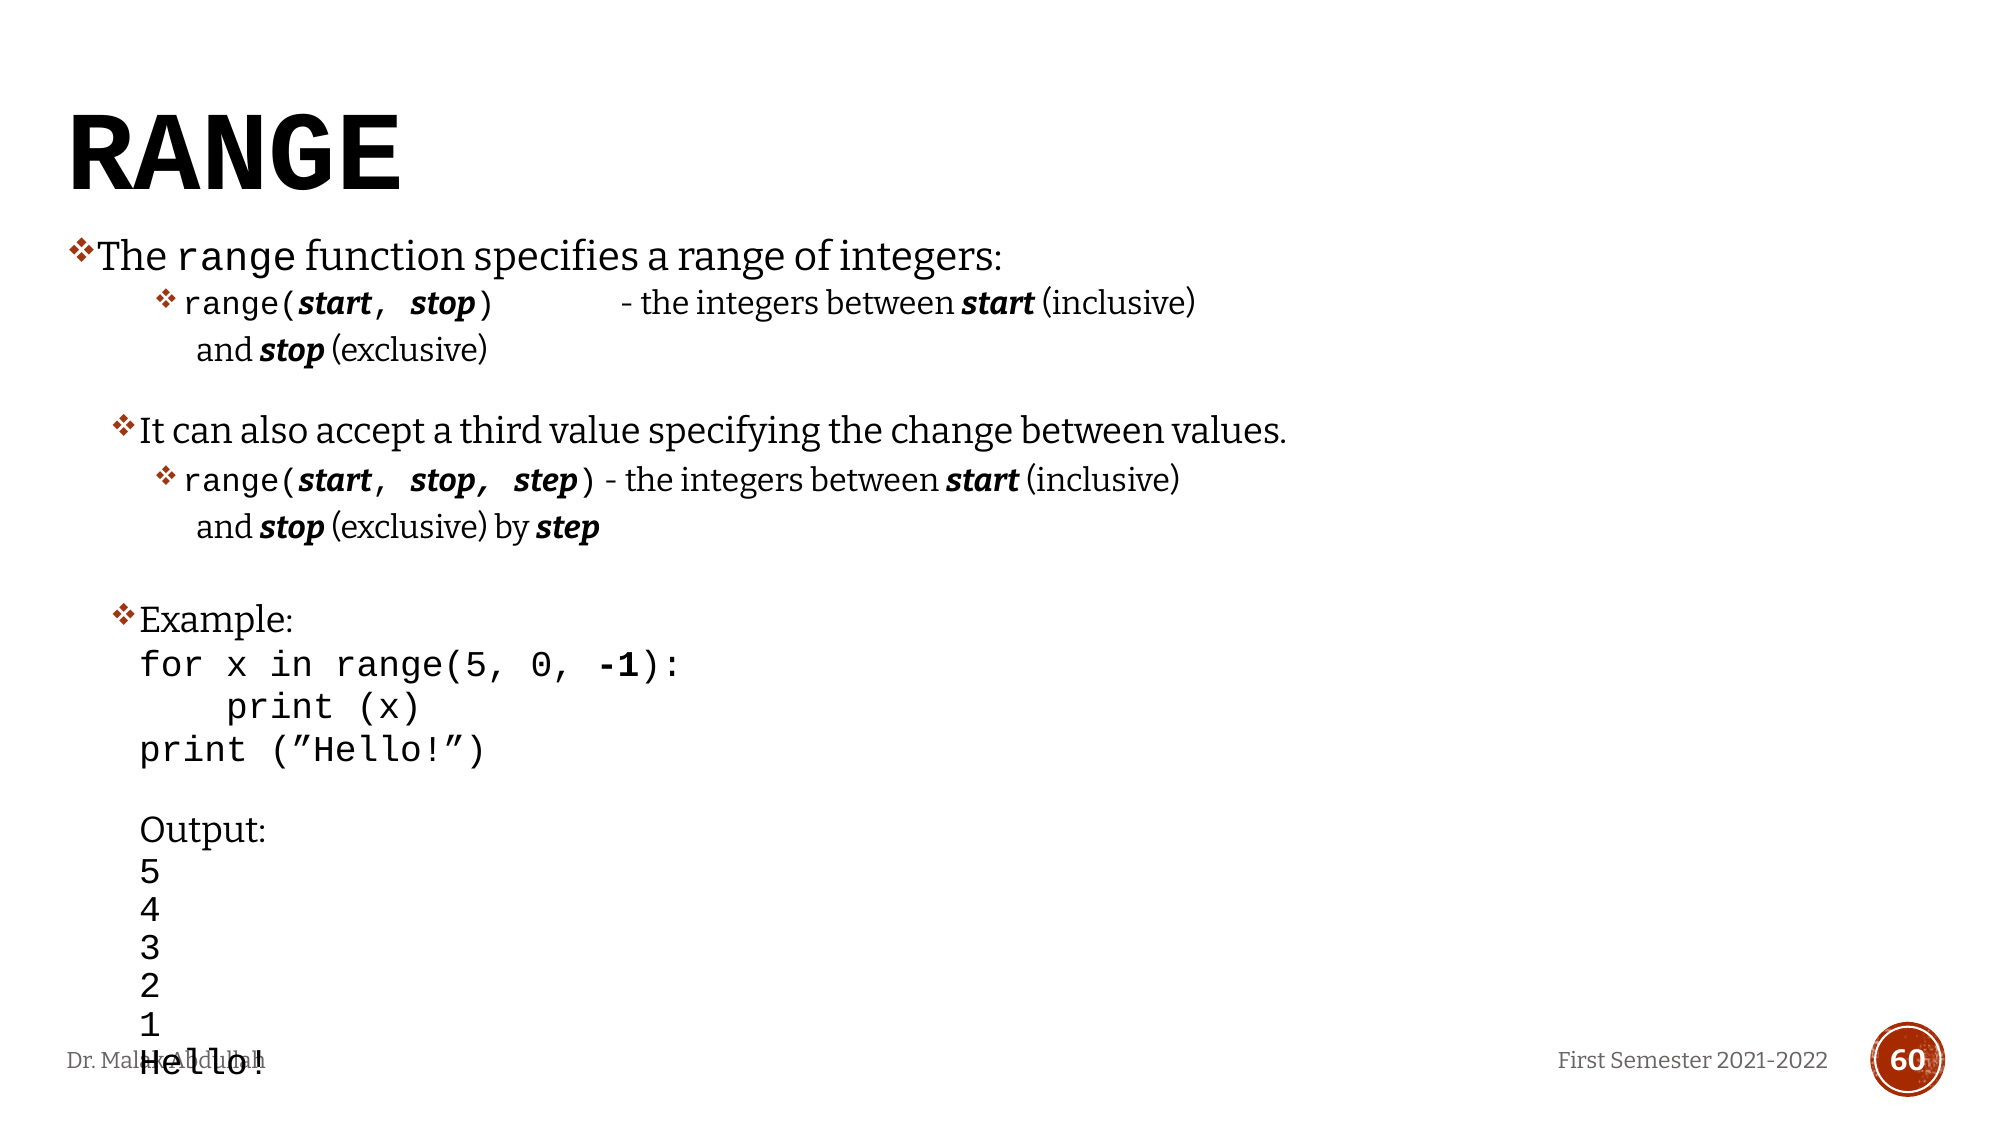

# range
The range function specifies a range of integers:
range(start, stop) 	- the integers between start (inclusive)
				  and stop (exclusive)

It can also accept a third value specifying the change between values.
range(start, stop, step) - the integers between start (inclusive)
				  and stop (exclusive) by step

Example:
	for x in range(5, 0, -1):
	    print (x)
	print (”Hello!”)

	Output:
	5
	4
	3
	2
	1
	Hello!
Dr. Malak Abdullah
First Semester 2021-2022
60